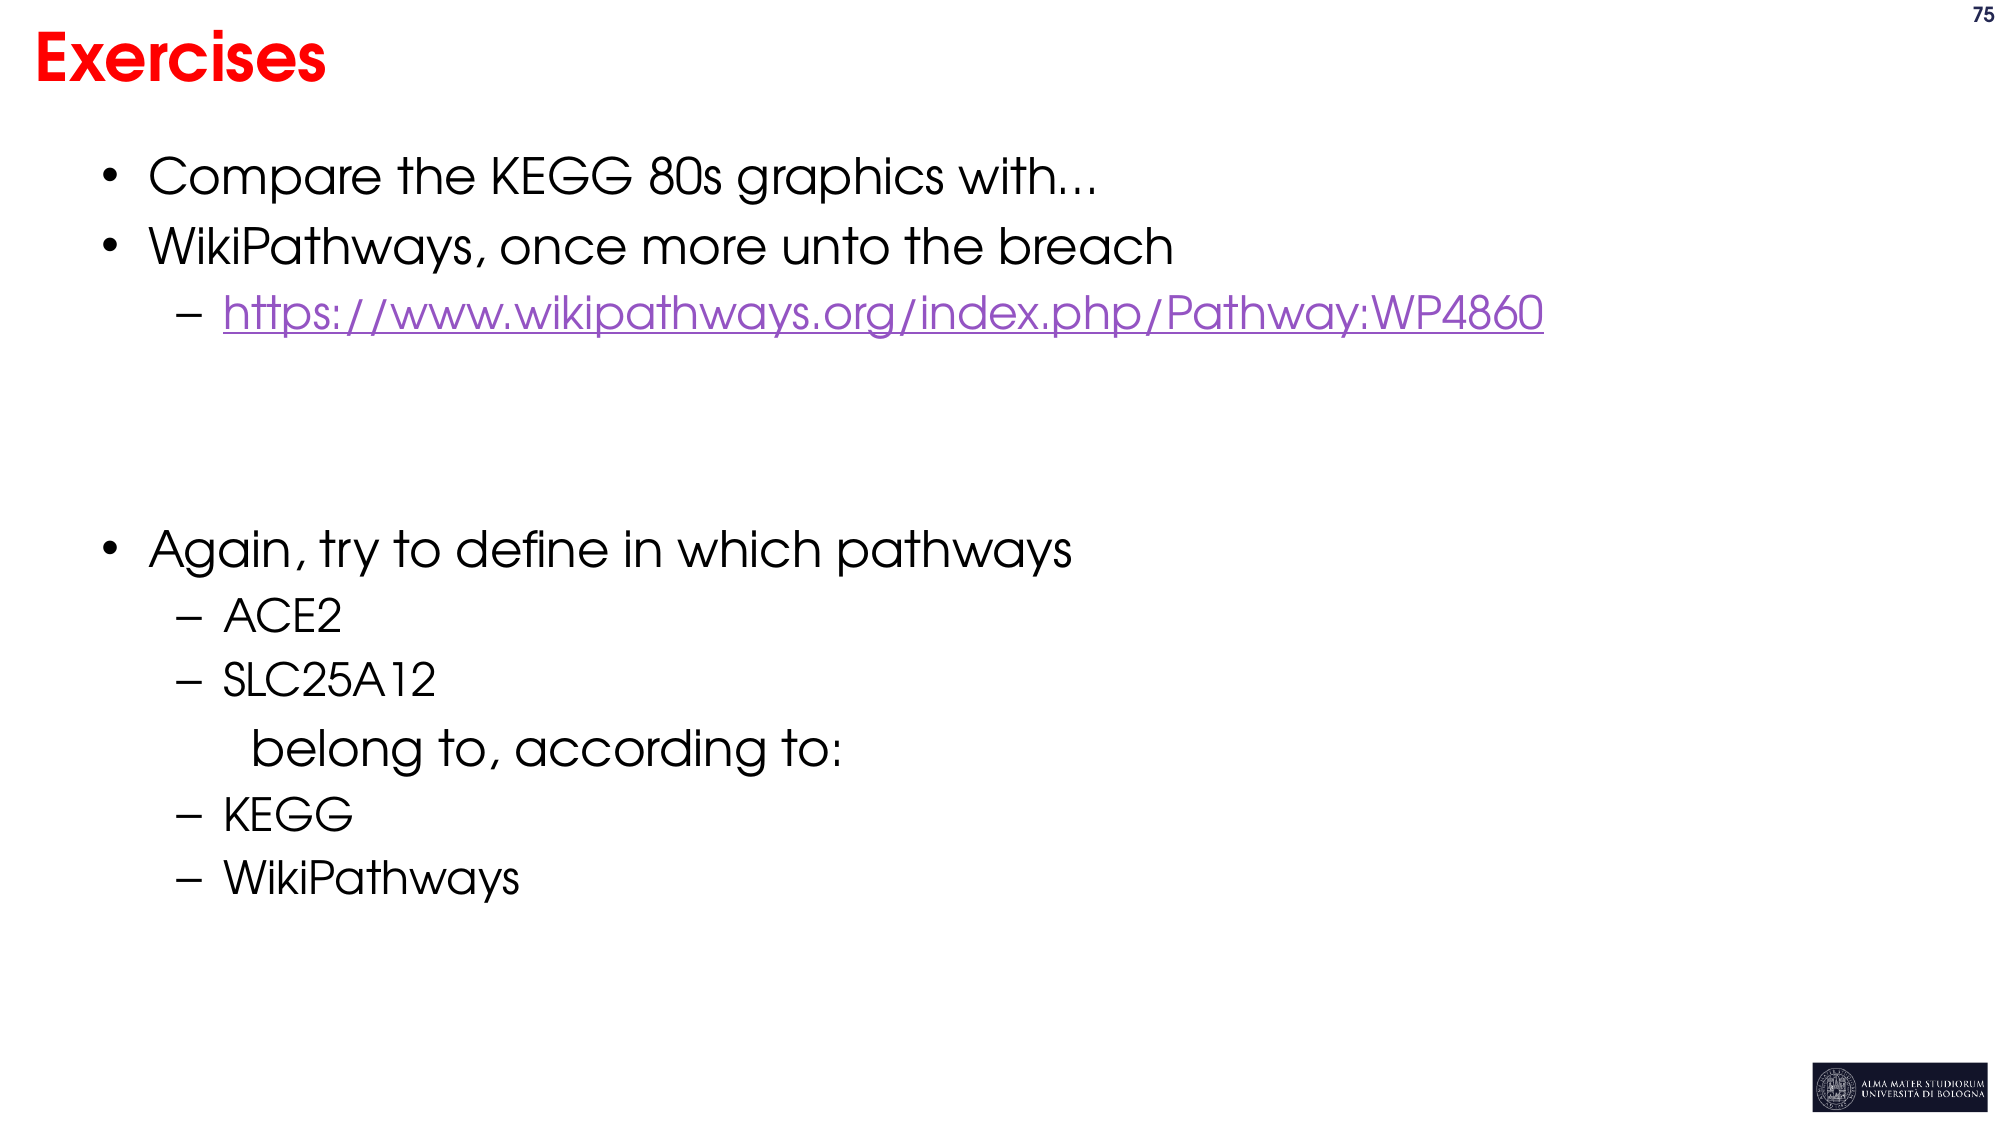

Exercises
Compare the KEGG 80s graphics with…
WikiPathways, once more unto the breach
https://www.wikipathways.org/index.php/Pathway:WP4860

Again, try to define in which pathways
ACE2
SLC25A12
	belong to, according to:
KEGG
WikiPathways